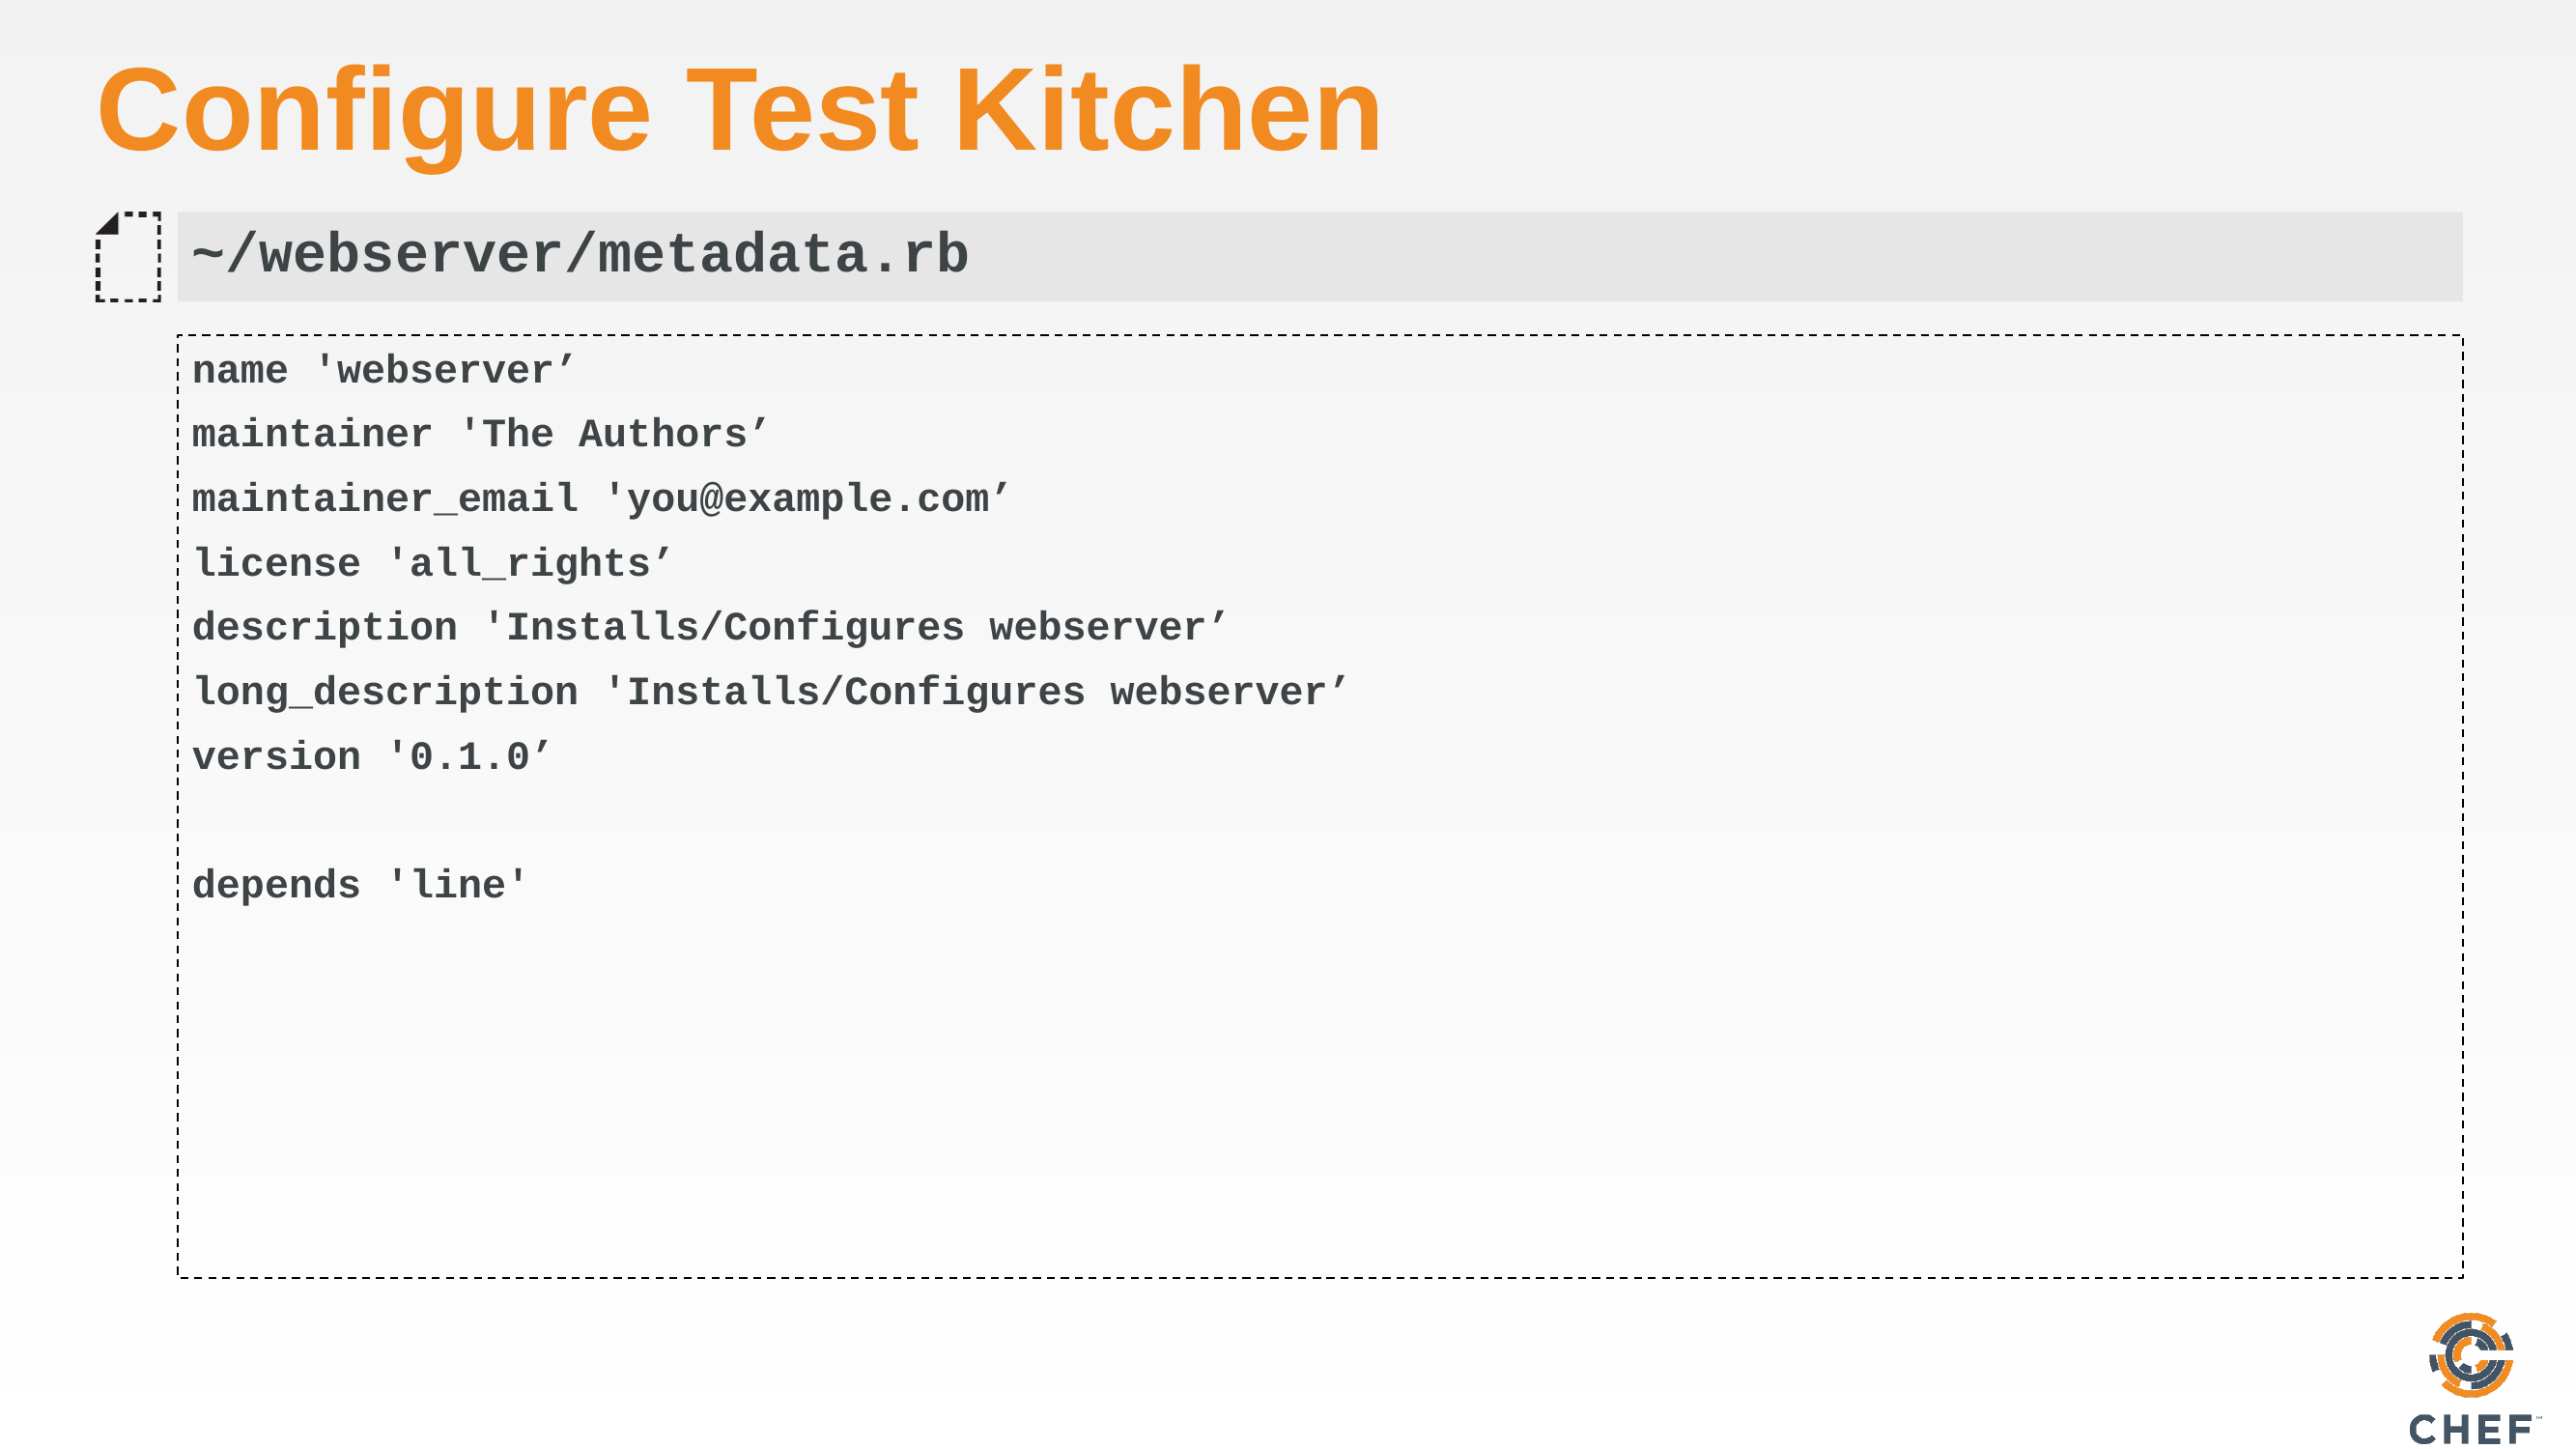

# Configure Test Kitchen
~/webserver/metadata.rb
name 'webserver’
maintainer 'The Authors’
maintainer_email 'you@example.com’
license 'all_rights’
description 'Installs/Configures webserver’
long_description 'Installs/Configures webserver’
version '0.1.0’

depends 'line'